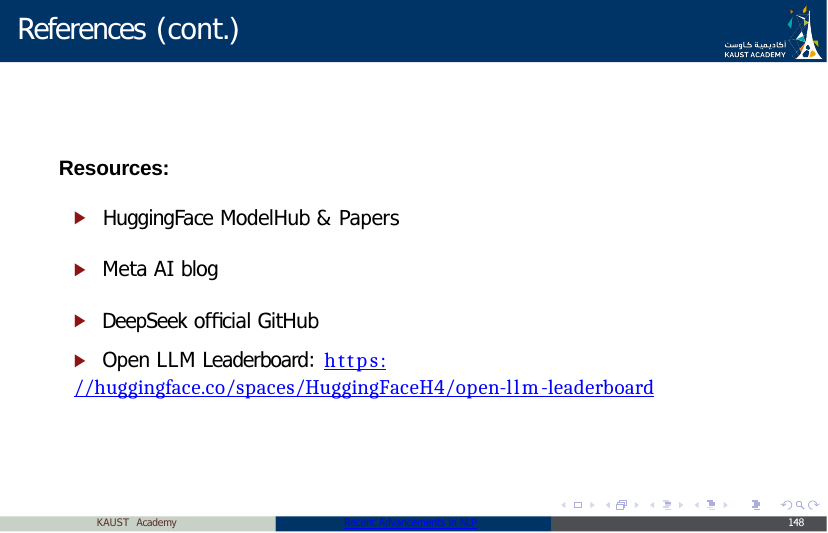

# References (cont.)
Resources:
▶ HuggingFace ModelHub & Papers
▶ Meta AI blog
▶ DeepSeek official GitHub
▶ Open LLM Leaderboard: https://huggingface.co/spaces/HuggingFaceH4/open-llm-leaderboard

KAUST Academy
Recent Advancements in NLP
148